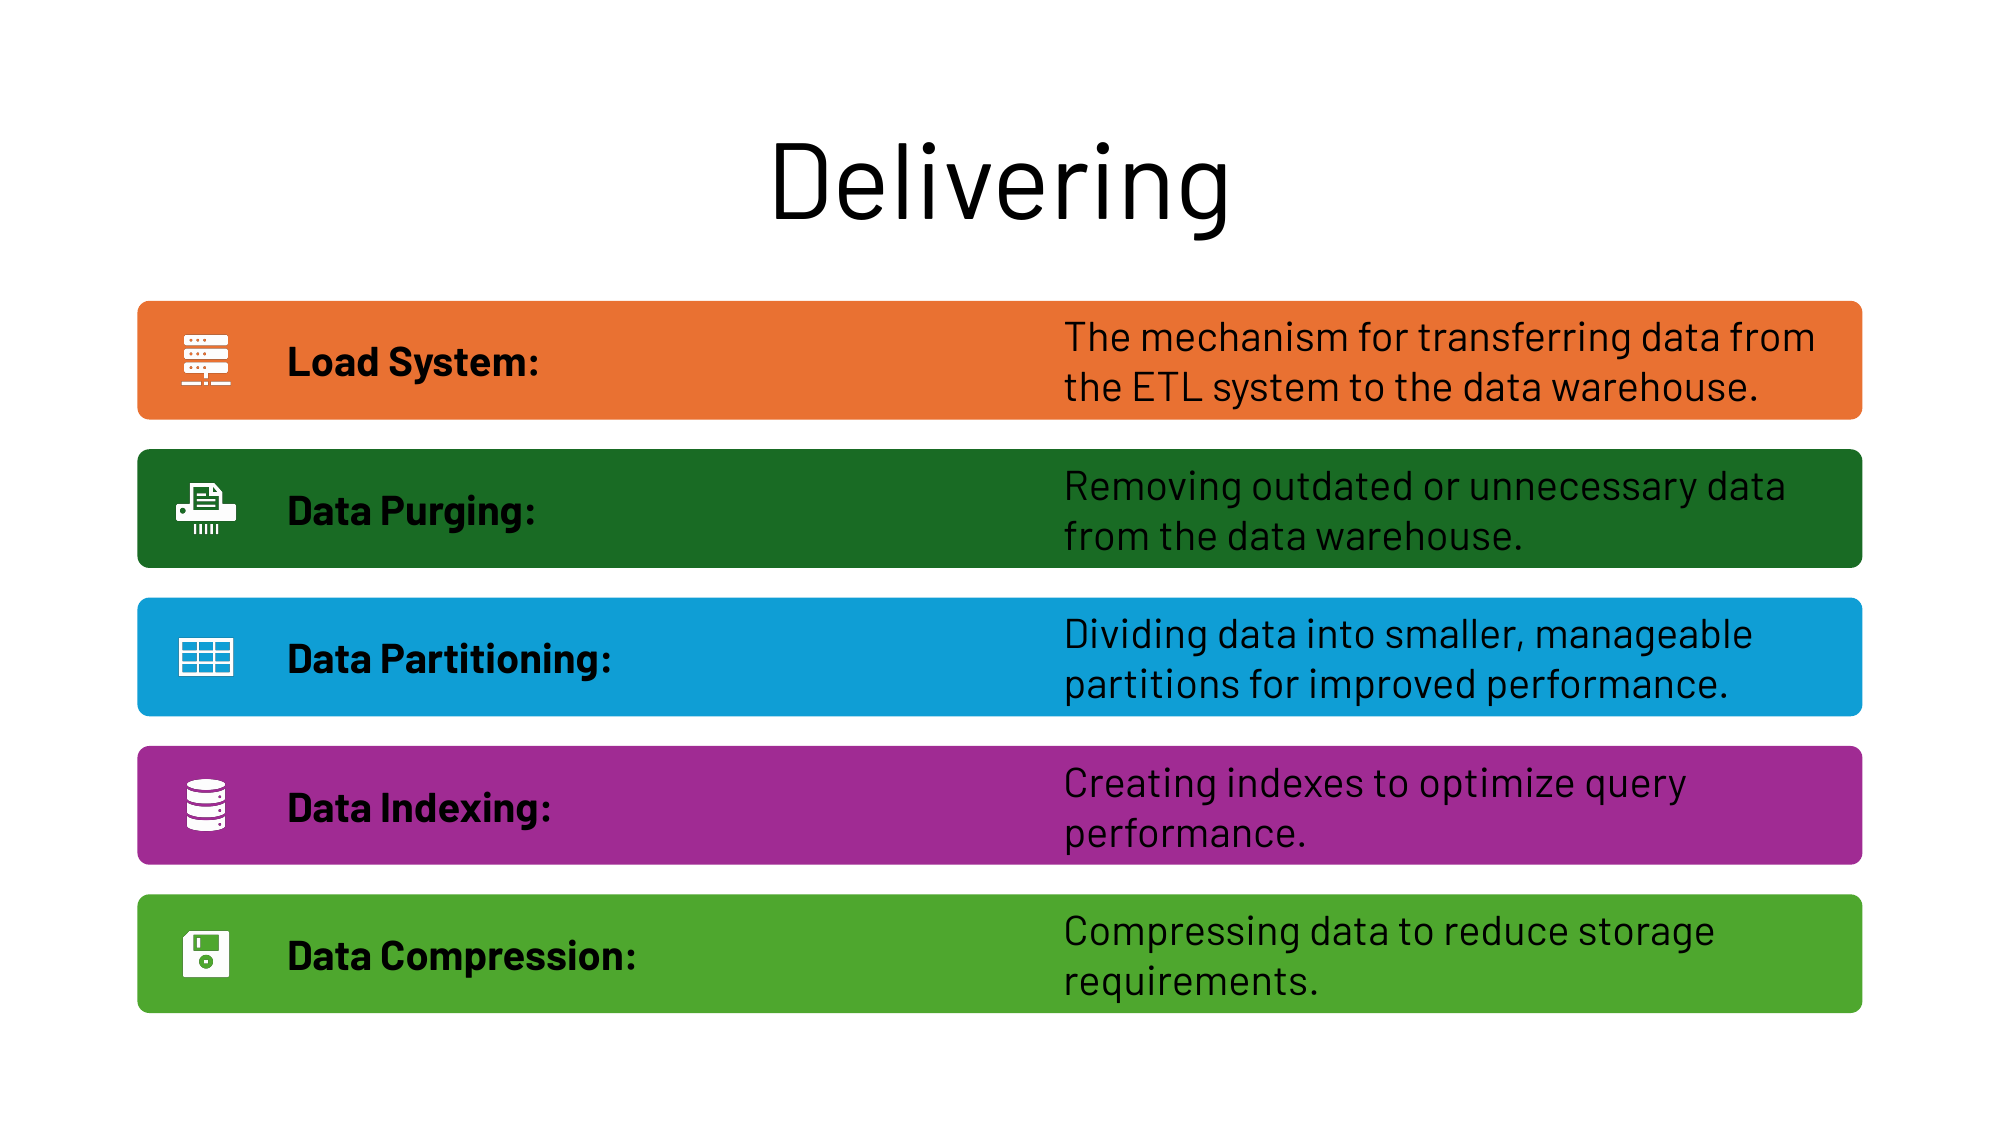

# Delivering
Load System:
The mechanism for transferring data from the ETL system to the data warehouse.
Data Purging:
Removing outdated or unnecessary data from the data warehouse.
Data Partitioning:
Dividing data into smaller, manageable partitions for improved performance.
Data Indexing:
Creating indexes to optimize query performance.
Data Compression:
Compressing data to reduce storage requirements.